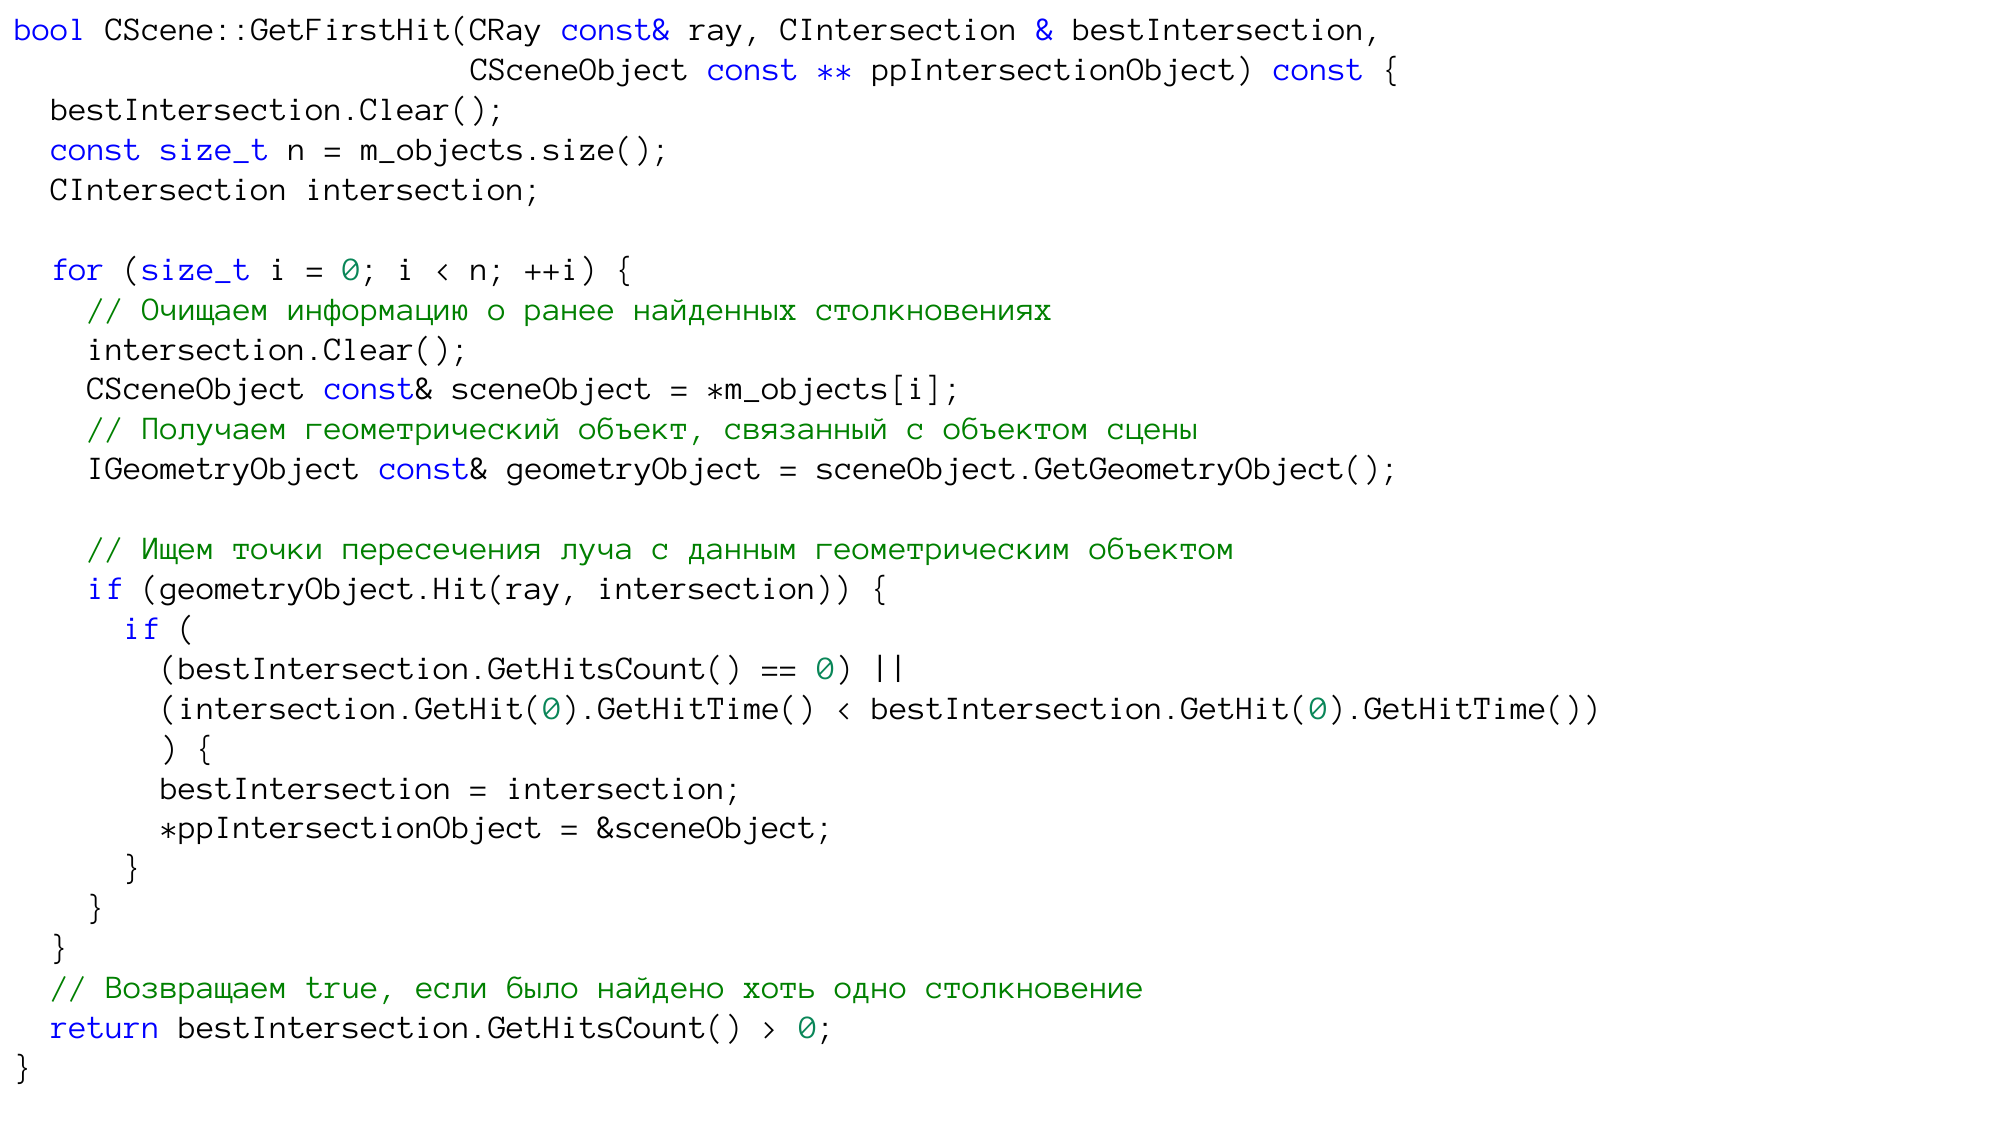

bool CScene::GetFirstHit(CRay const& ray, CIntersection & bestIntersection,
                         CSceneObject const ** ppIntersectionObject) const {
  bestIntersection.Clear();
  const size_t n = m_objects.size();
  CIntersection intersection;
  for (size_t i = 0; i < n; ++i) {
    // Очищаем информацию о ранее найденных столкновениях
    intersection.Clear();
    CSceneObject const& sceneObject = *m_objects[i];
    // Получаем геометрический объект, связанный с объектом сцены
    IGeometryObject const& geometryObject = sceneObject.GetGeometryObject();

    // Ищем точки пересечения луча с данным геометрическим объектом
    if (geometryObject.Hit(ray, intersection)) {
      if (
        (bestIntersection.GetHitsCount() == 0) ||
        (intersection.GetHit(0).GetHitTime() < bestIntersection.GetHit(0).GetHitTime())
        ) {
        bestIntersection = intersection;
        *ppIntersectionObject = &sceneObject;
      }
    }
  }
  // Возвращаем true, если было найдено хоть одно столкновение
  return bestIntersection.GetHitsCount() > 0;
}